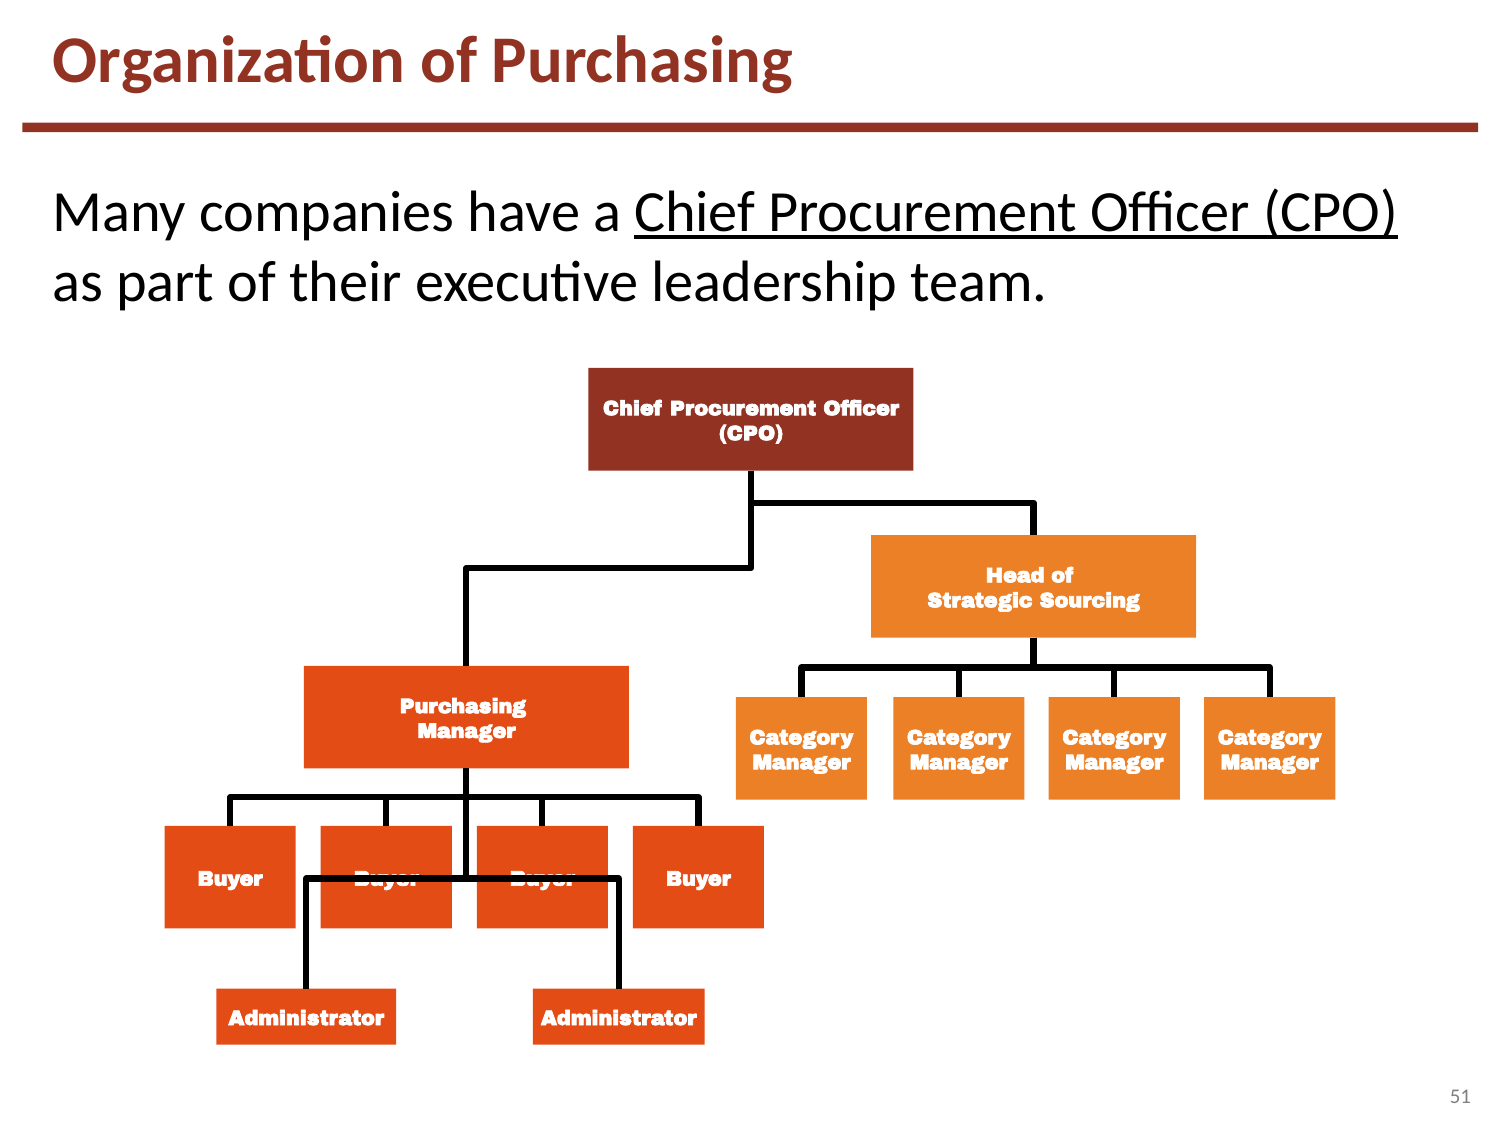

Organization of Purchasing
Many companies have a Chief Procurement Officer (CPO) as part of their executive leadership team.
Chief Procurement Officer (CPO)
Head of
Strategic Sourcing
Purchasing
Manager
Category Manager
Category Manager
Category Manager
Category Manager
Buyer
Buyer
Buyer
Buyer
Administrator
Administrator
51